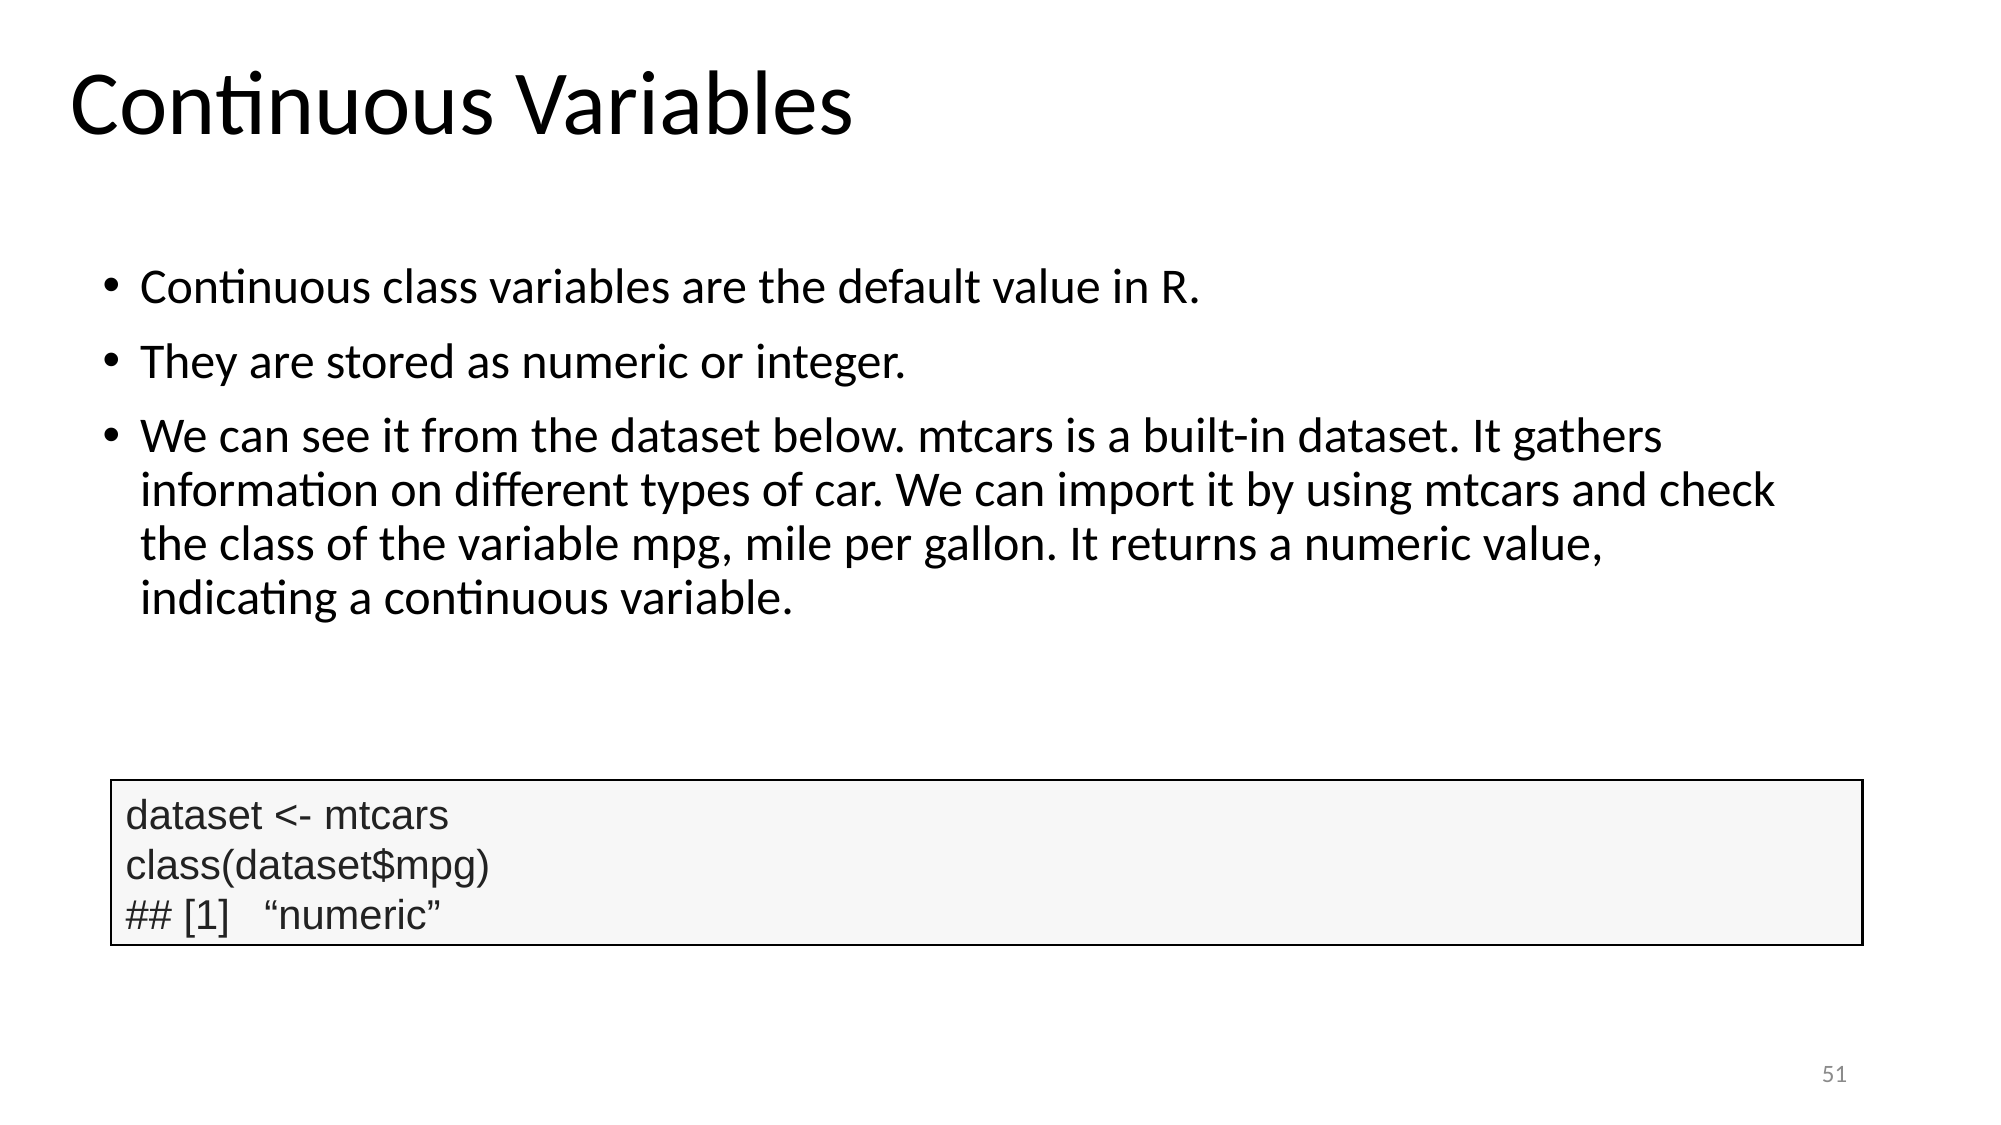

# Continuous Variables
Continuous class variables are the default value in R.
They are stored as numeric or integer.
We can see it from the dataset below. mtcars is a built-in dataset. It gathers information on different types of car. We can import it by using mtcars and check the class of the variable mpg, mile per gallon. It returns a numeric value, indicating a continuous variable.

dataset <- mtcars
class(dataset$mpg)
## [1]   “numeric”
51